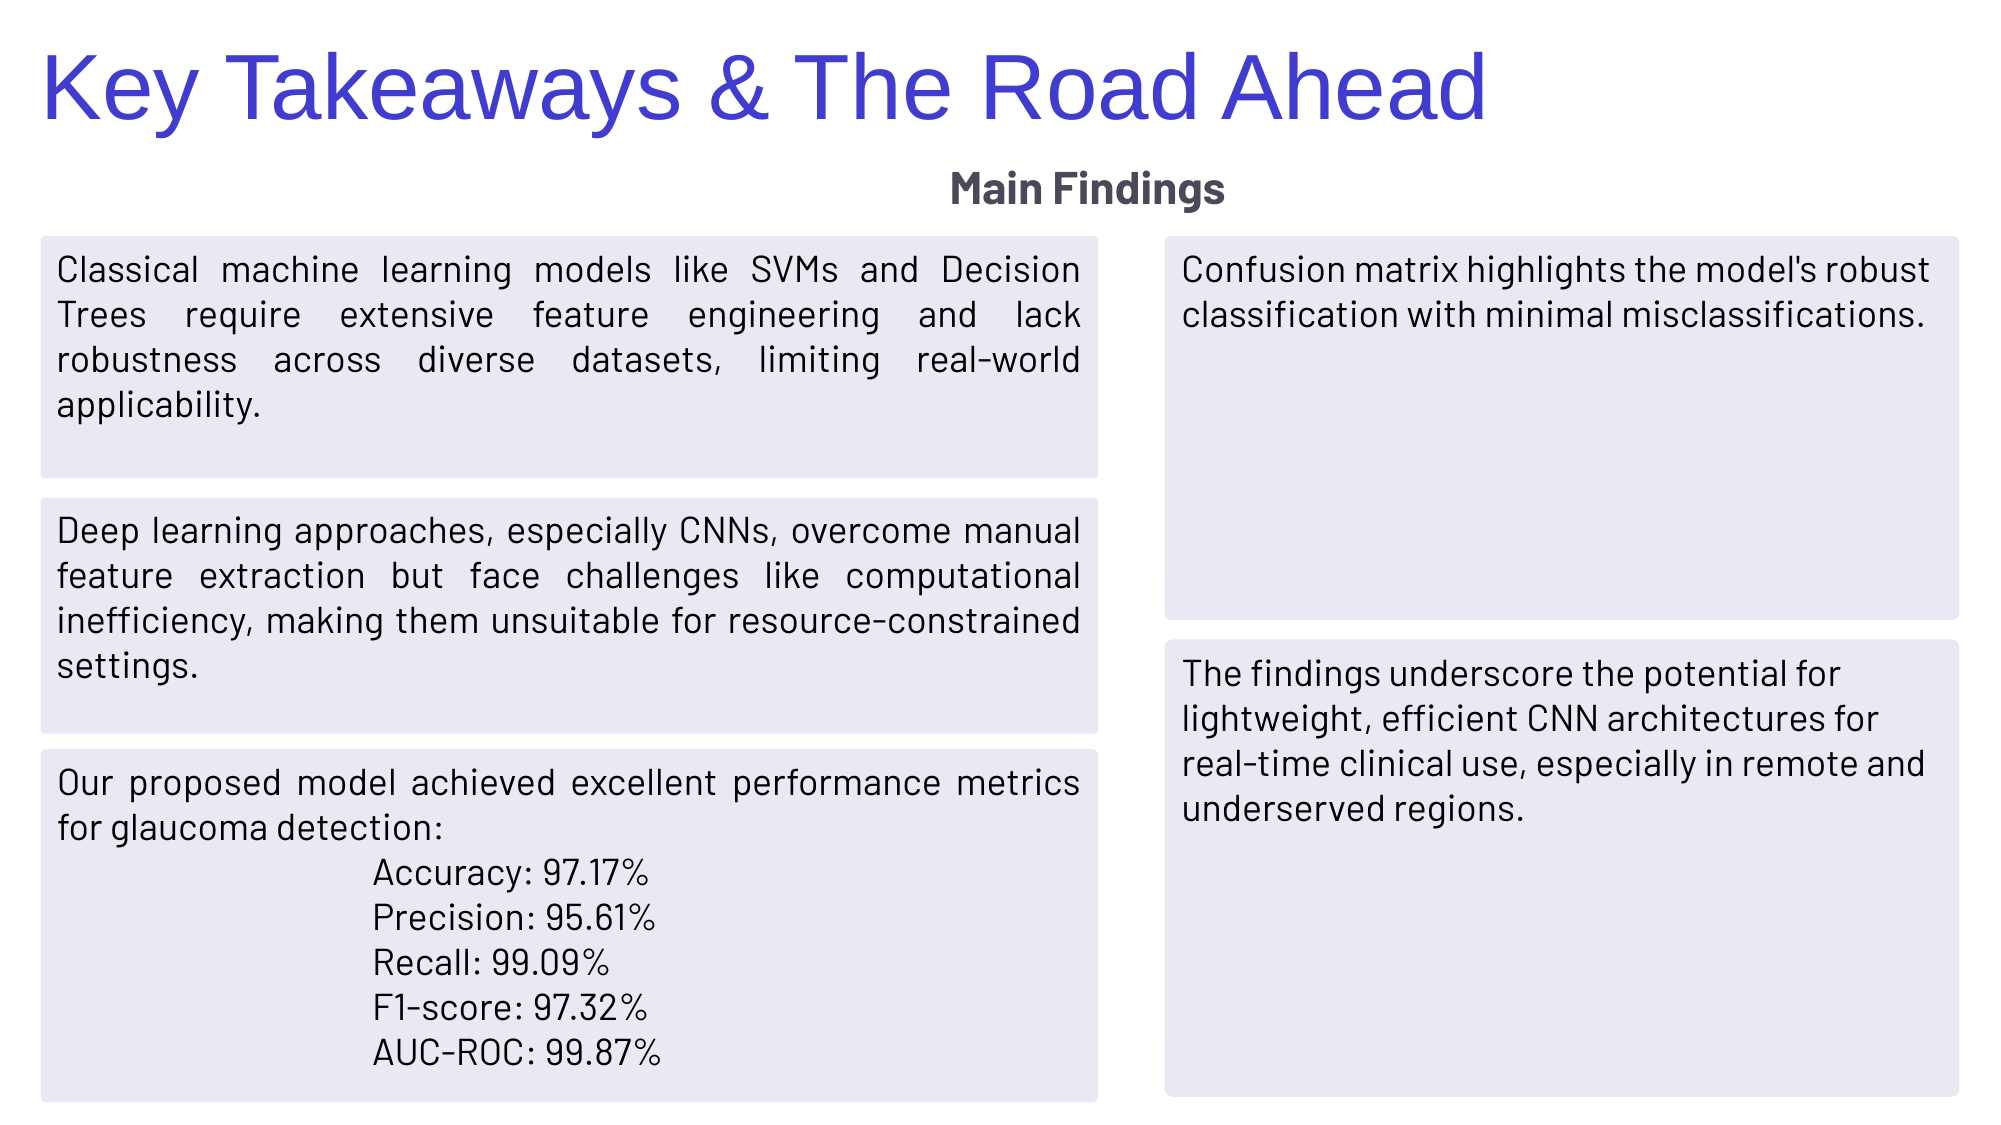

Key Takeaways & The Road Ahead
Main Findings

Classical machine learning models like SVMs and Decision Trees require extensive feature engineering and lack robustness across diverse datasets, limiting real-world applicability.
Confusion matrix highlights the model's robust classification with minimal misclassifications.

Deep learning approaches, especially CNNs, overcome manual feature extraction but face challenges like computational inefficiency, making them unsuitable for resource-constrained settings.
The findings underscore the potential for lightweight, efficient CNN architectures for real-time clinical use, especially in remote and underserved regions.
Our proposed model achieved excellent performance metrics for glaucoma detection:
  Accuracy: 97.17%
  Precision: 95.61%
  Recall: 99.09%
  F1-score: 97.32%
  AUC-ROC: 99.87%